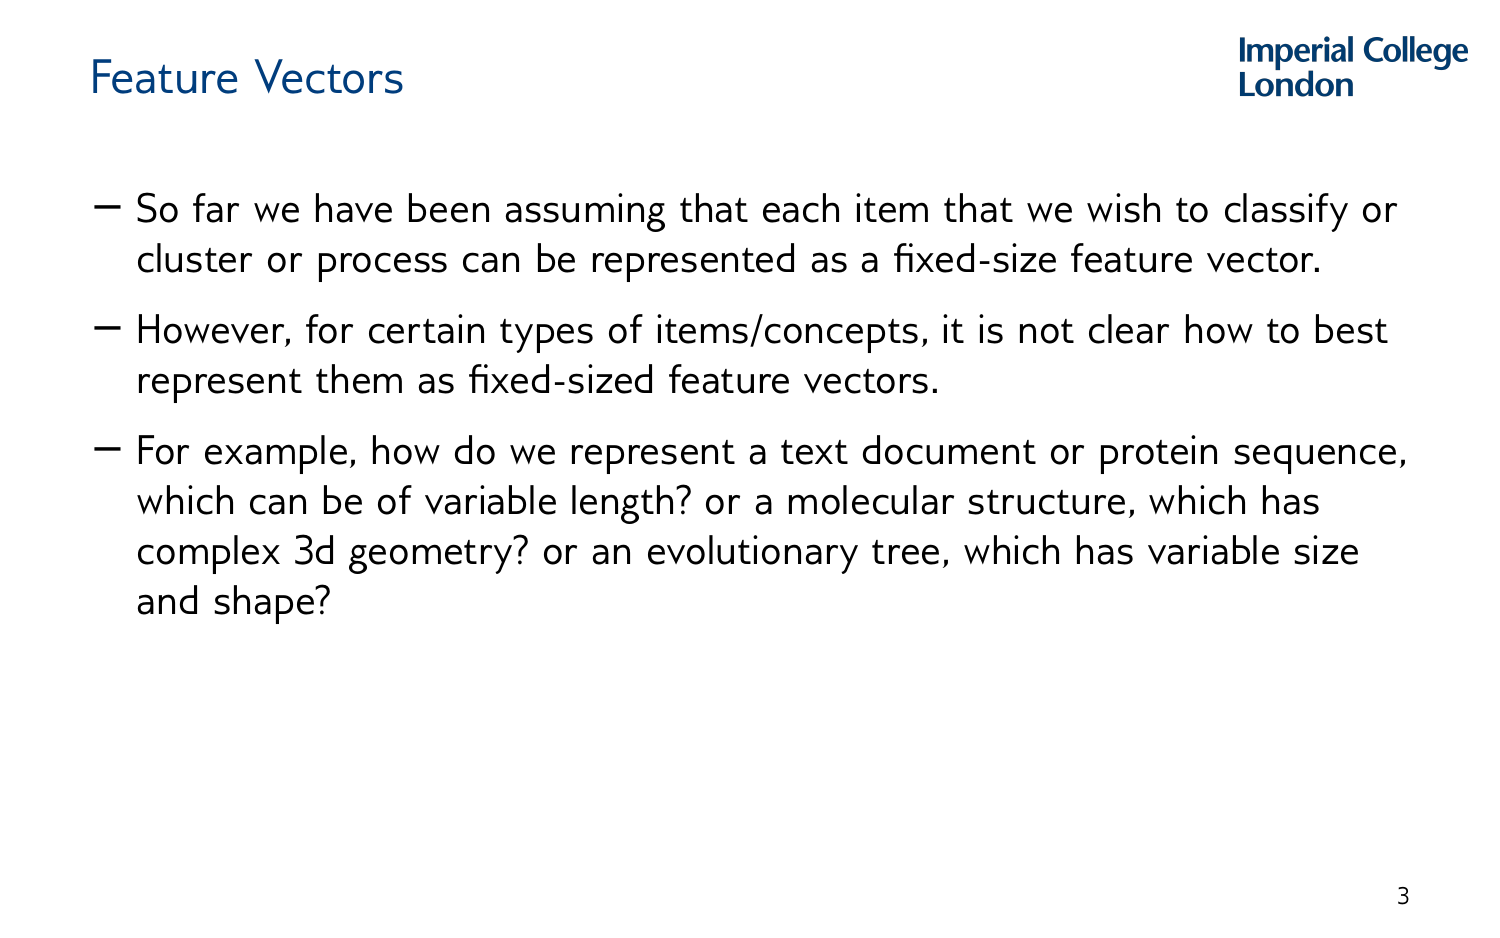

# Feature Vectors
So far we have been assuming that each item that we wish to classify or cluster or process can be represented as a fixed-size feature vector.
However, for certain types of items/concepts, it is not clear how to best represent them as fixed-sized feature vectors.
For example, how do we represent a text document or protein sequence, which can be of variable length? or a molecular structure, which has complex 3d geometry? or an evolutionary tree, which has variable size and shape?

3